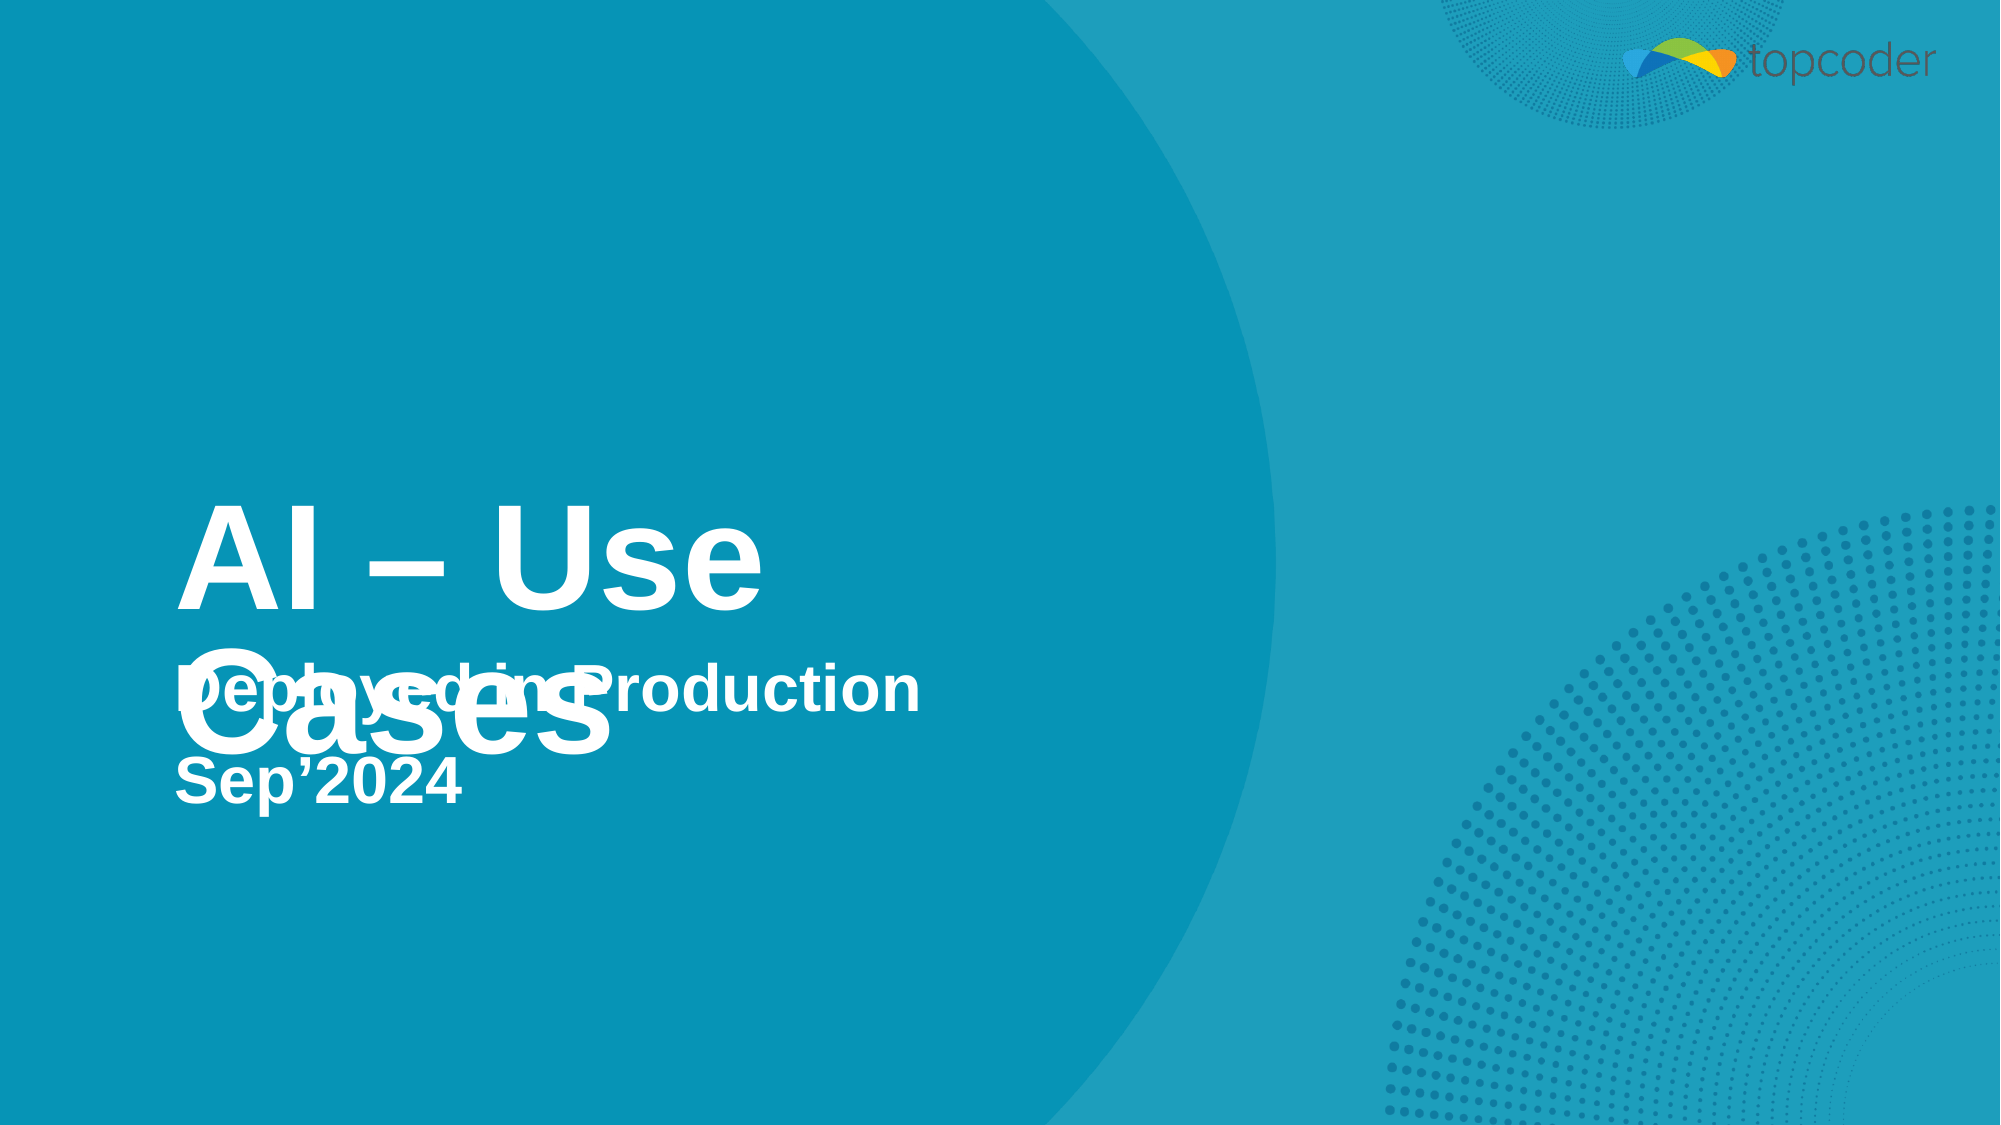

# AI – Use Cases
Deployed in Production
Sep’2024